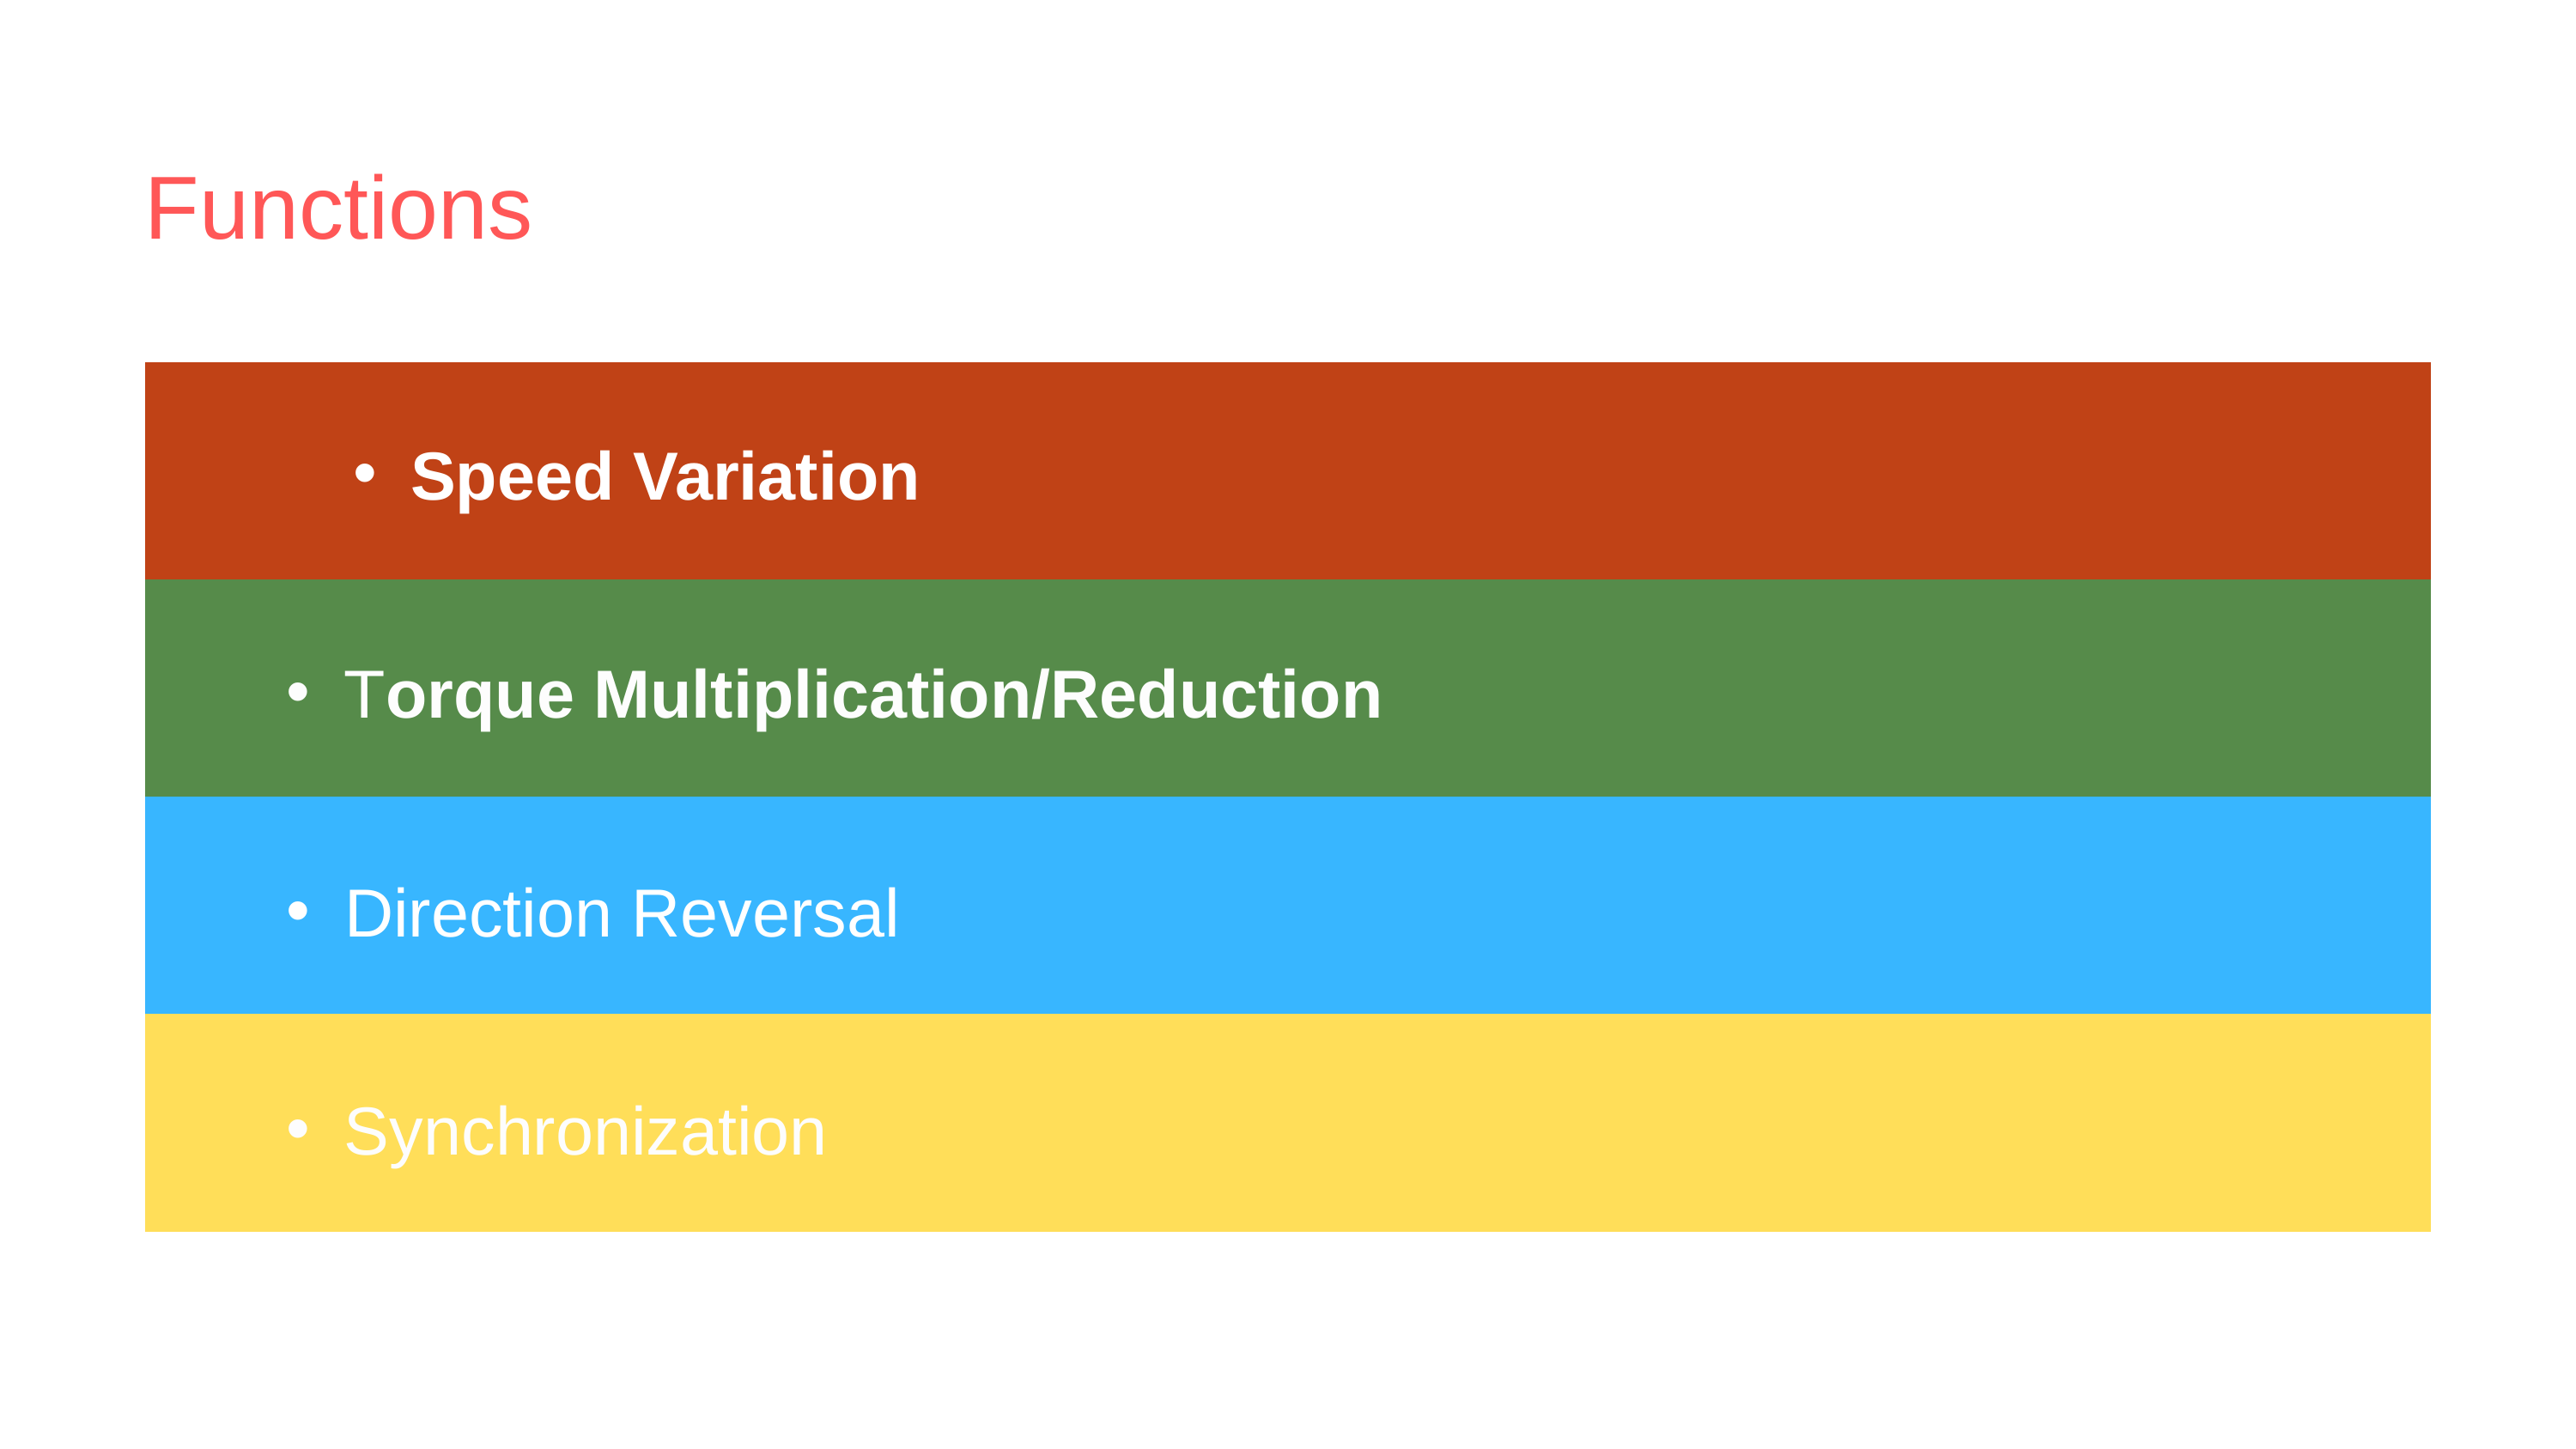

Functions

Speed Variation

Torque Multiplication/Reduction

Direction Reversal

Synchronization